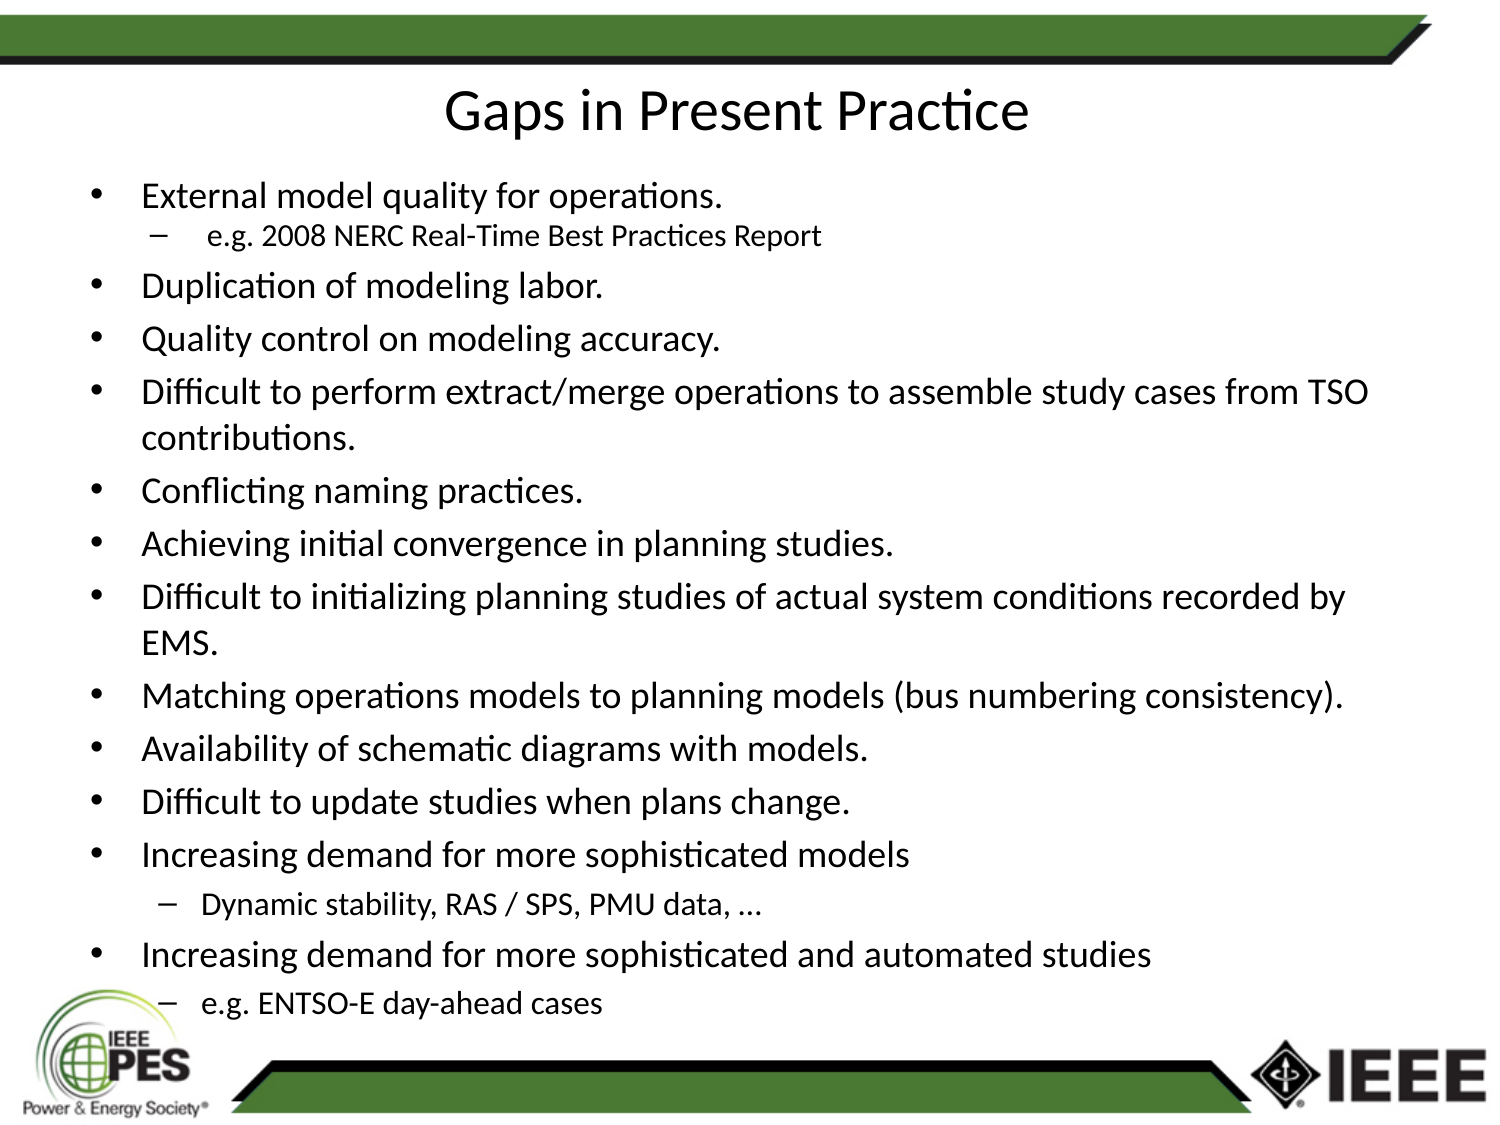

# Gaps in Present Practice
External model quality for operations.
e.g. 2008 NERC Real-Time Best Practices Report
Duplication of modeling labor.
Quality control on modeling accuracy.
Difficult to perform extract/merge operations to assemble study cases from TSO contributions.
Conflicting naming practices.
Achieving initial convergence in planning studies.
Difficult to initializing planning studies of actual system conditions recorded by EMS.
Matching operations models to planning models (bus numbering consistency).
Availability of schematic diagrams with models.
Difficult to update studies when plans change.
Increasing demand for more sophisticated models
Dynamic stability, RAS / SPS, PMU data, …
Increasing demand for more sophisticated and automated studies
e.g. ENTSO-E day-ahead cases